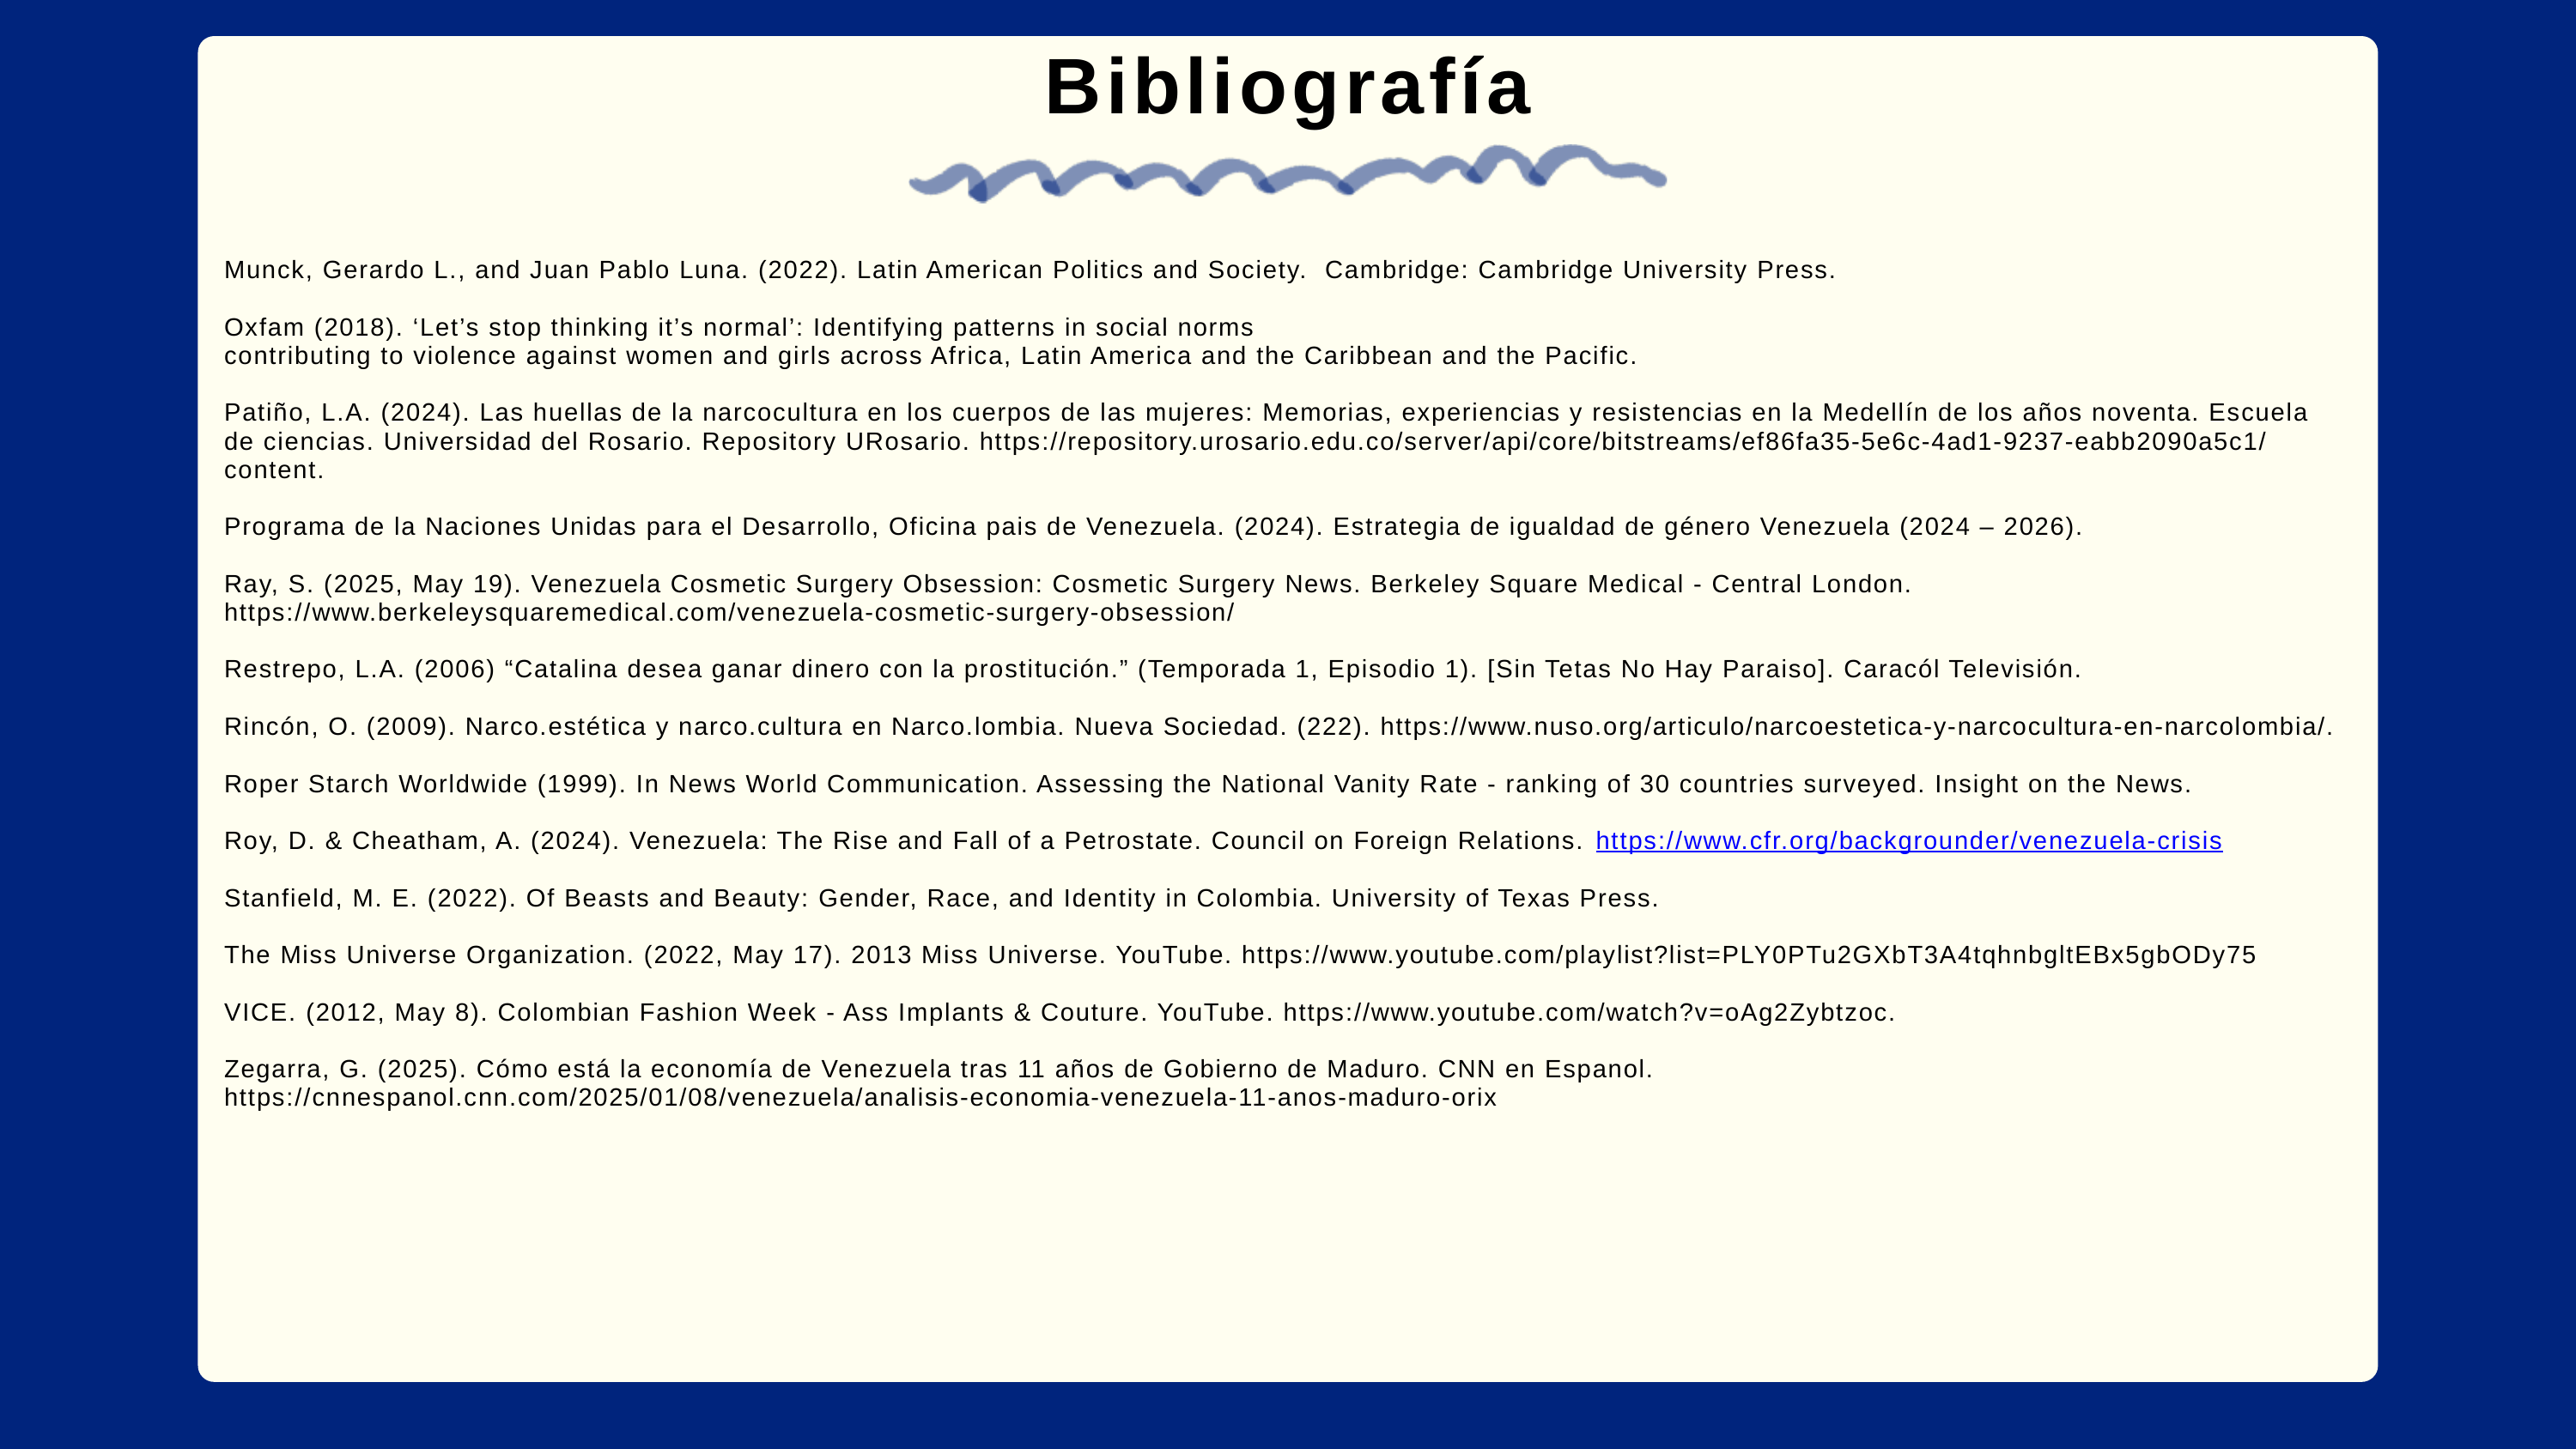

Bibliografía

Munck, Gerardo L., and Juan Pablo Luna. (2022). Latin American Politics and Society.  Cambridge: Cambridge University Press.

Oxfam (2018). ‘Let’s stop thinking it’s normal’: Identifying patterns in social norms
contributing to violence against women and girls across Africa, Latin America and the Caribbean and the Pacific.

Patiño, L.A. (2024). Las huellas de la narcocultura en los cuerpos de las mujeres: Memorias, experiencias y resistencias en la Medellín de los años noventa. Escuela de ciencias. Universidad del Rosario. Repository URosario. https://repository.urosario.edu.co/server/api/core/bitstreams/ef86fa35-5e6c-4ad1-9237-eabb2090a5c1/content.

Programa de la Naciones Unidas para el Desarrollo, Oficina pais de Venezuela. (2024). Estrategia de igualdad de género Venezuela (2024 – 2026).

Ray, S. (2025, May 19). Venezuela Cosmetic Surgery Obsession: Cosmetic Surgery News. Berkeley Square Medical - Central London. https://www.berkeleysquaremedical.com/venezuela-cosmetic-surgery-obsession/

Restrepo, L.A. (2006) “Catalina desea ganar dinero con la prostitución.” (Temporada 1, Episodio 1). [Sin Tetas No Hay Paraiso]. Caracól Televisión.

Rincón, O. (2009). Narco.estética y narco.cultura en Narco.lombia. Nueva Sociedad. (222). https://www.nuso.org/articulo/narcoestetica-y-narcocultura-en-narcolombia/.

Roper Starch Worldwide (1999). In News World Communication. Assessing the National Vanity Rate - ranking of 30 countries surveyed. Insight on the News.

Roy, D. & Cheatham, A. (2024). Venezuela: The Rise and Fall of a Petrostate. Council on Foreign Relations. https://www.cfr.org/backgrounder/venezuela-crisis

Stanfield, M. E. (2022). Of Beasts and Beauty: Gender, Race, and Identity in Colombia. University of Texas Press.

The Miss Universe Organization. (2022, May 17). 2013 Miss Universe. YouTube. https://www.youtube.com/playlist?list=PLY0PTu2GXbT3A4tqhnbgltEBx5gbODy75

VICE. (2012, May 8). Colombian Fashion Week - Ass Implants & Couture. YouTube. https://www.youtube.com/watch?v=oAg2Zybtzoc.

Zegarra, G. (2025). Cómo está la economía de Venezuela tras 11 años de Gobierno de Maduro. CNN en Espanol. https://cnnespanol.cnn.com/2025/01/08/venezuela/analisis-economia-venezuela-11-anos-maduro-orix